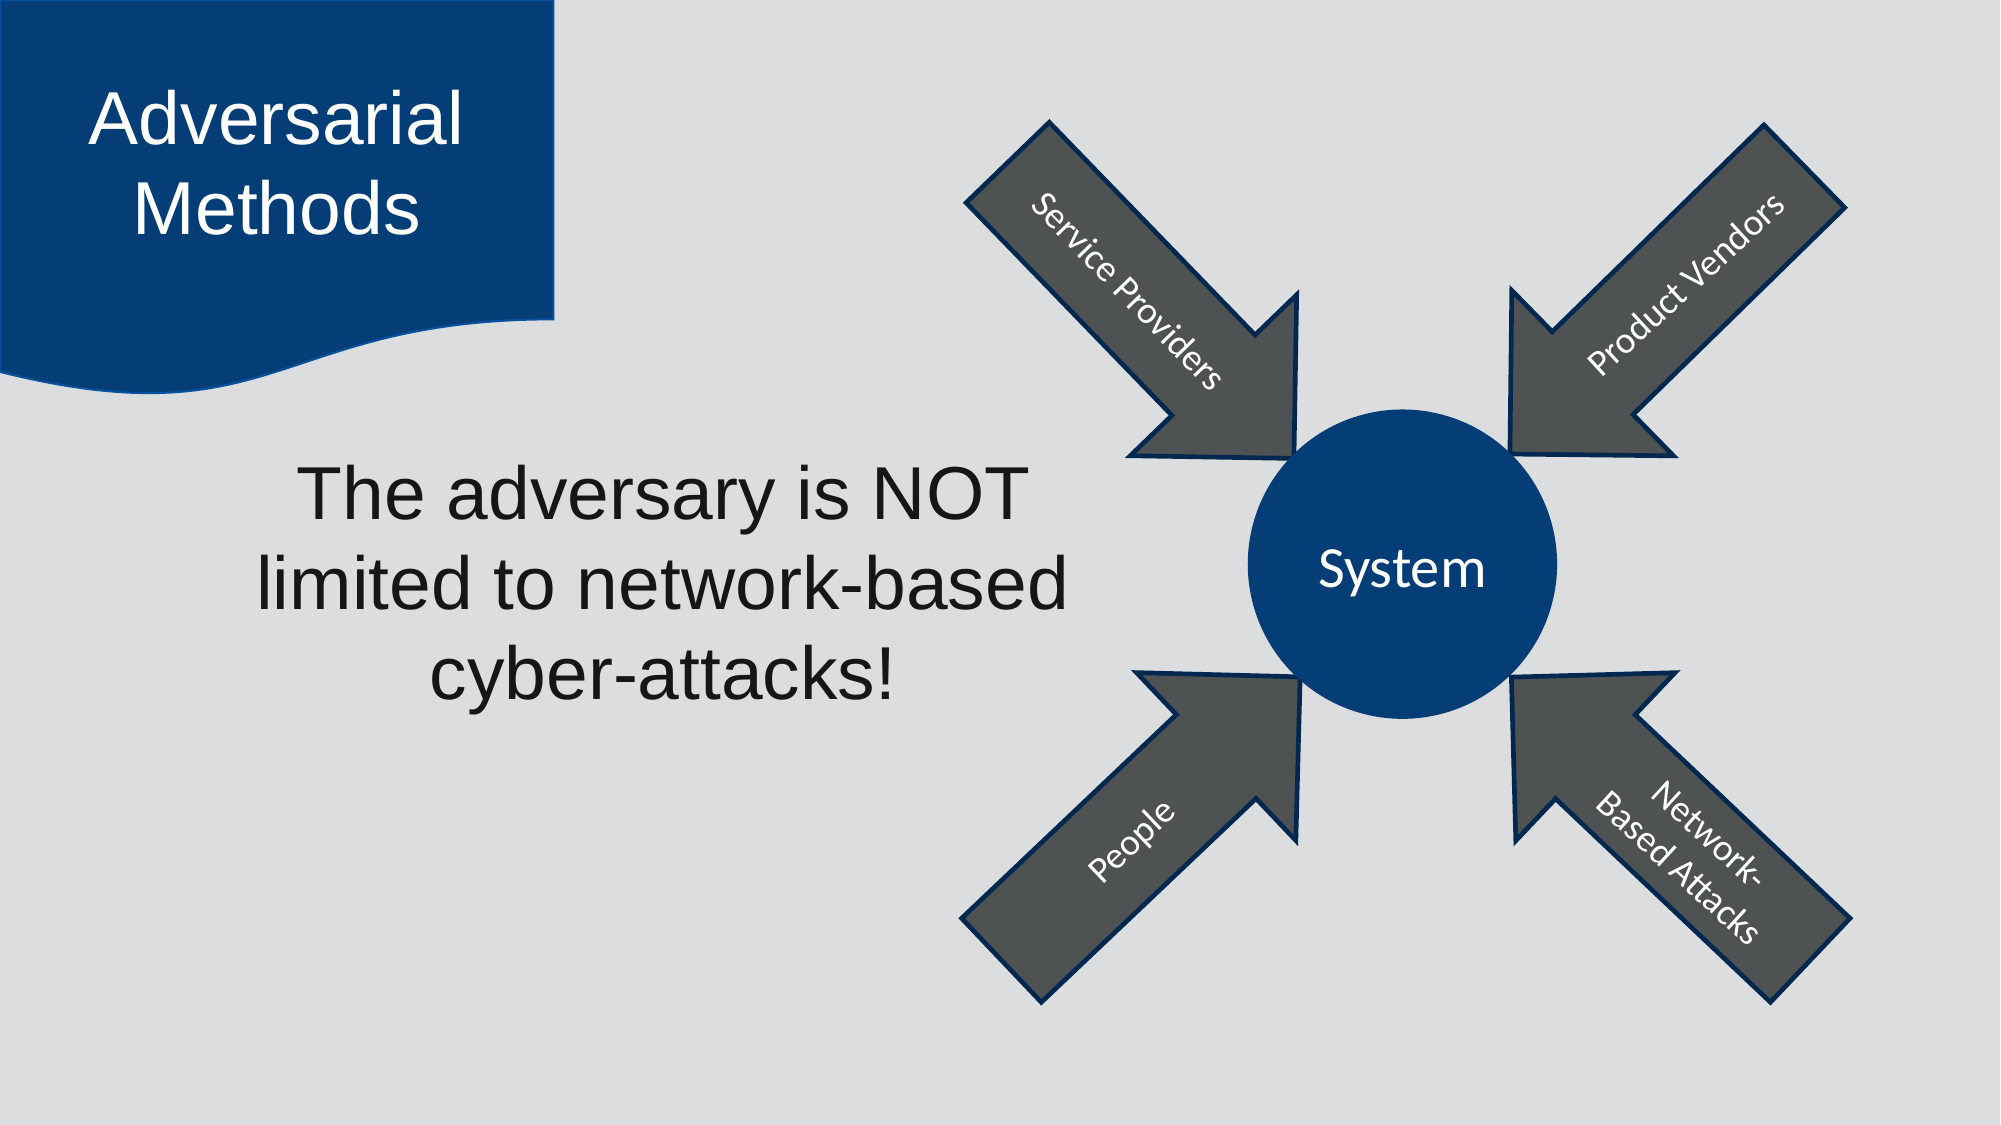

Adversarial Methods

Service Providers
Product Vendors
System
People

Network- Based Attacks
The adversary is NOT limited to network-based cyber-attacks!